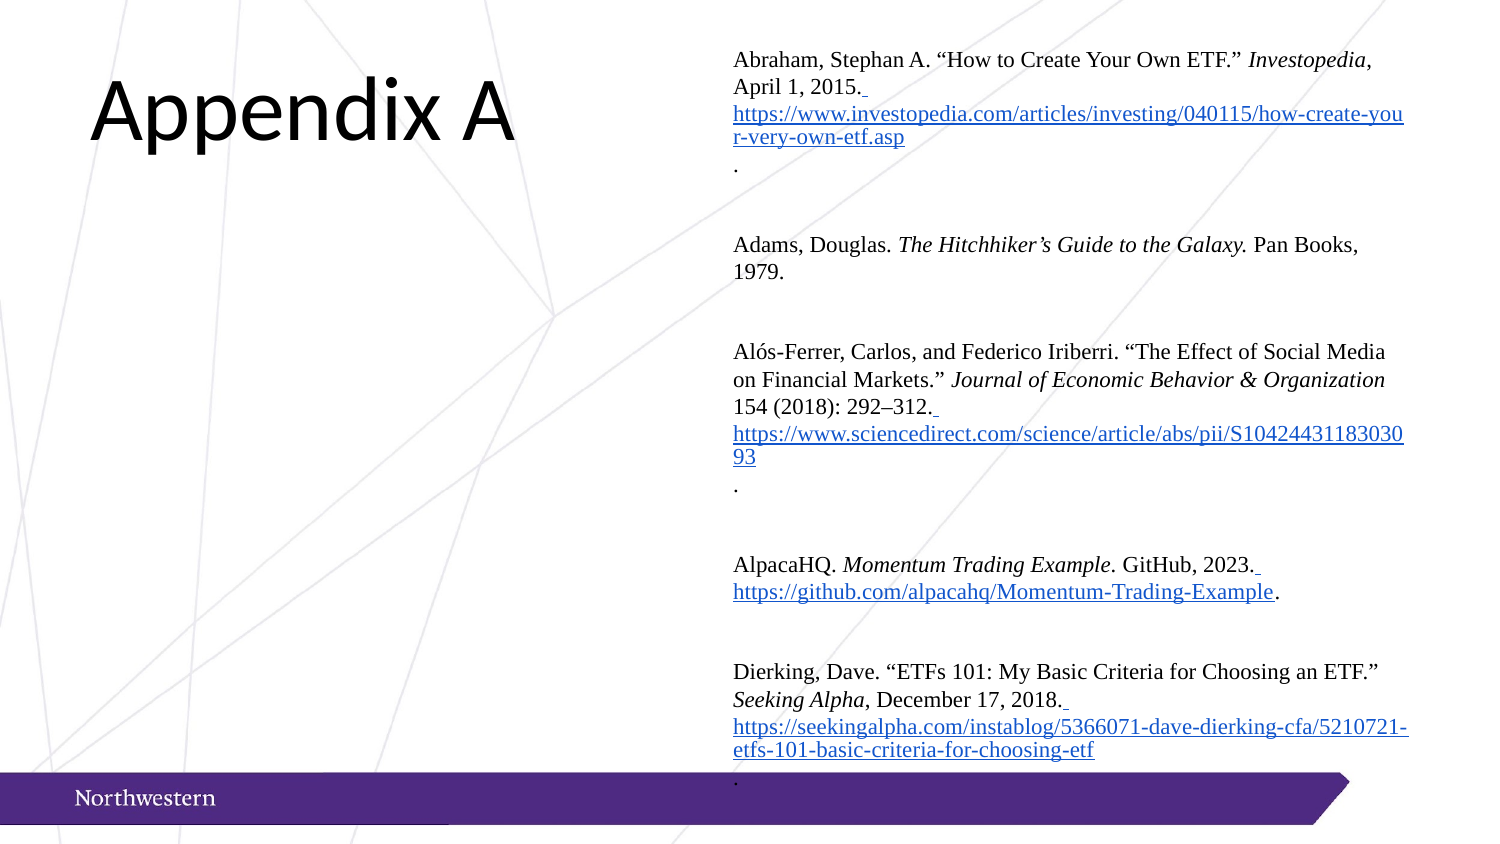

Abraham, Stephan A. “How to Create Your Own ETF.” Investopedia, April 1, 2015. https://www.investopedia.com/articles/investing/040115/how-create-your-very-own-etf.asp.
Adams, Douglas. The Hitchhiker’s Guide to the Galaxy. Pan Books, 1979.
Alós-Ferrer, Carlos, and Federico Iriberri. “The Effect of Social Media on Financial Markets.” Journal of Economic Behavior & Organization 154 (2018): 292–312. https://www.sciencedirect.com/science/article/abs/pii/S1042443118303093.
AlpacaHQ. Momentum Trading Example. GitHub, 2023. https://github.com/alpacahq/Momentum-Trading-Example.
Dierking, Dave. “ETFs 101: My Basic Criteria for Choosing an ETF.” Seeking Alpha, December 17, 2018. https://seekingalpha.com/instablog/5366071-dave-dierking-cfa/5210721-etfs-101-basic-criteria-for-choosing-etf.
# Appendix A